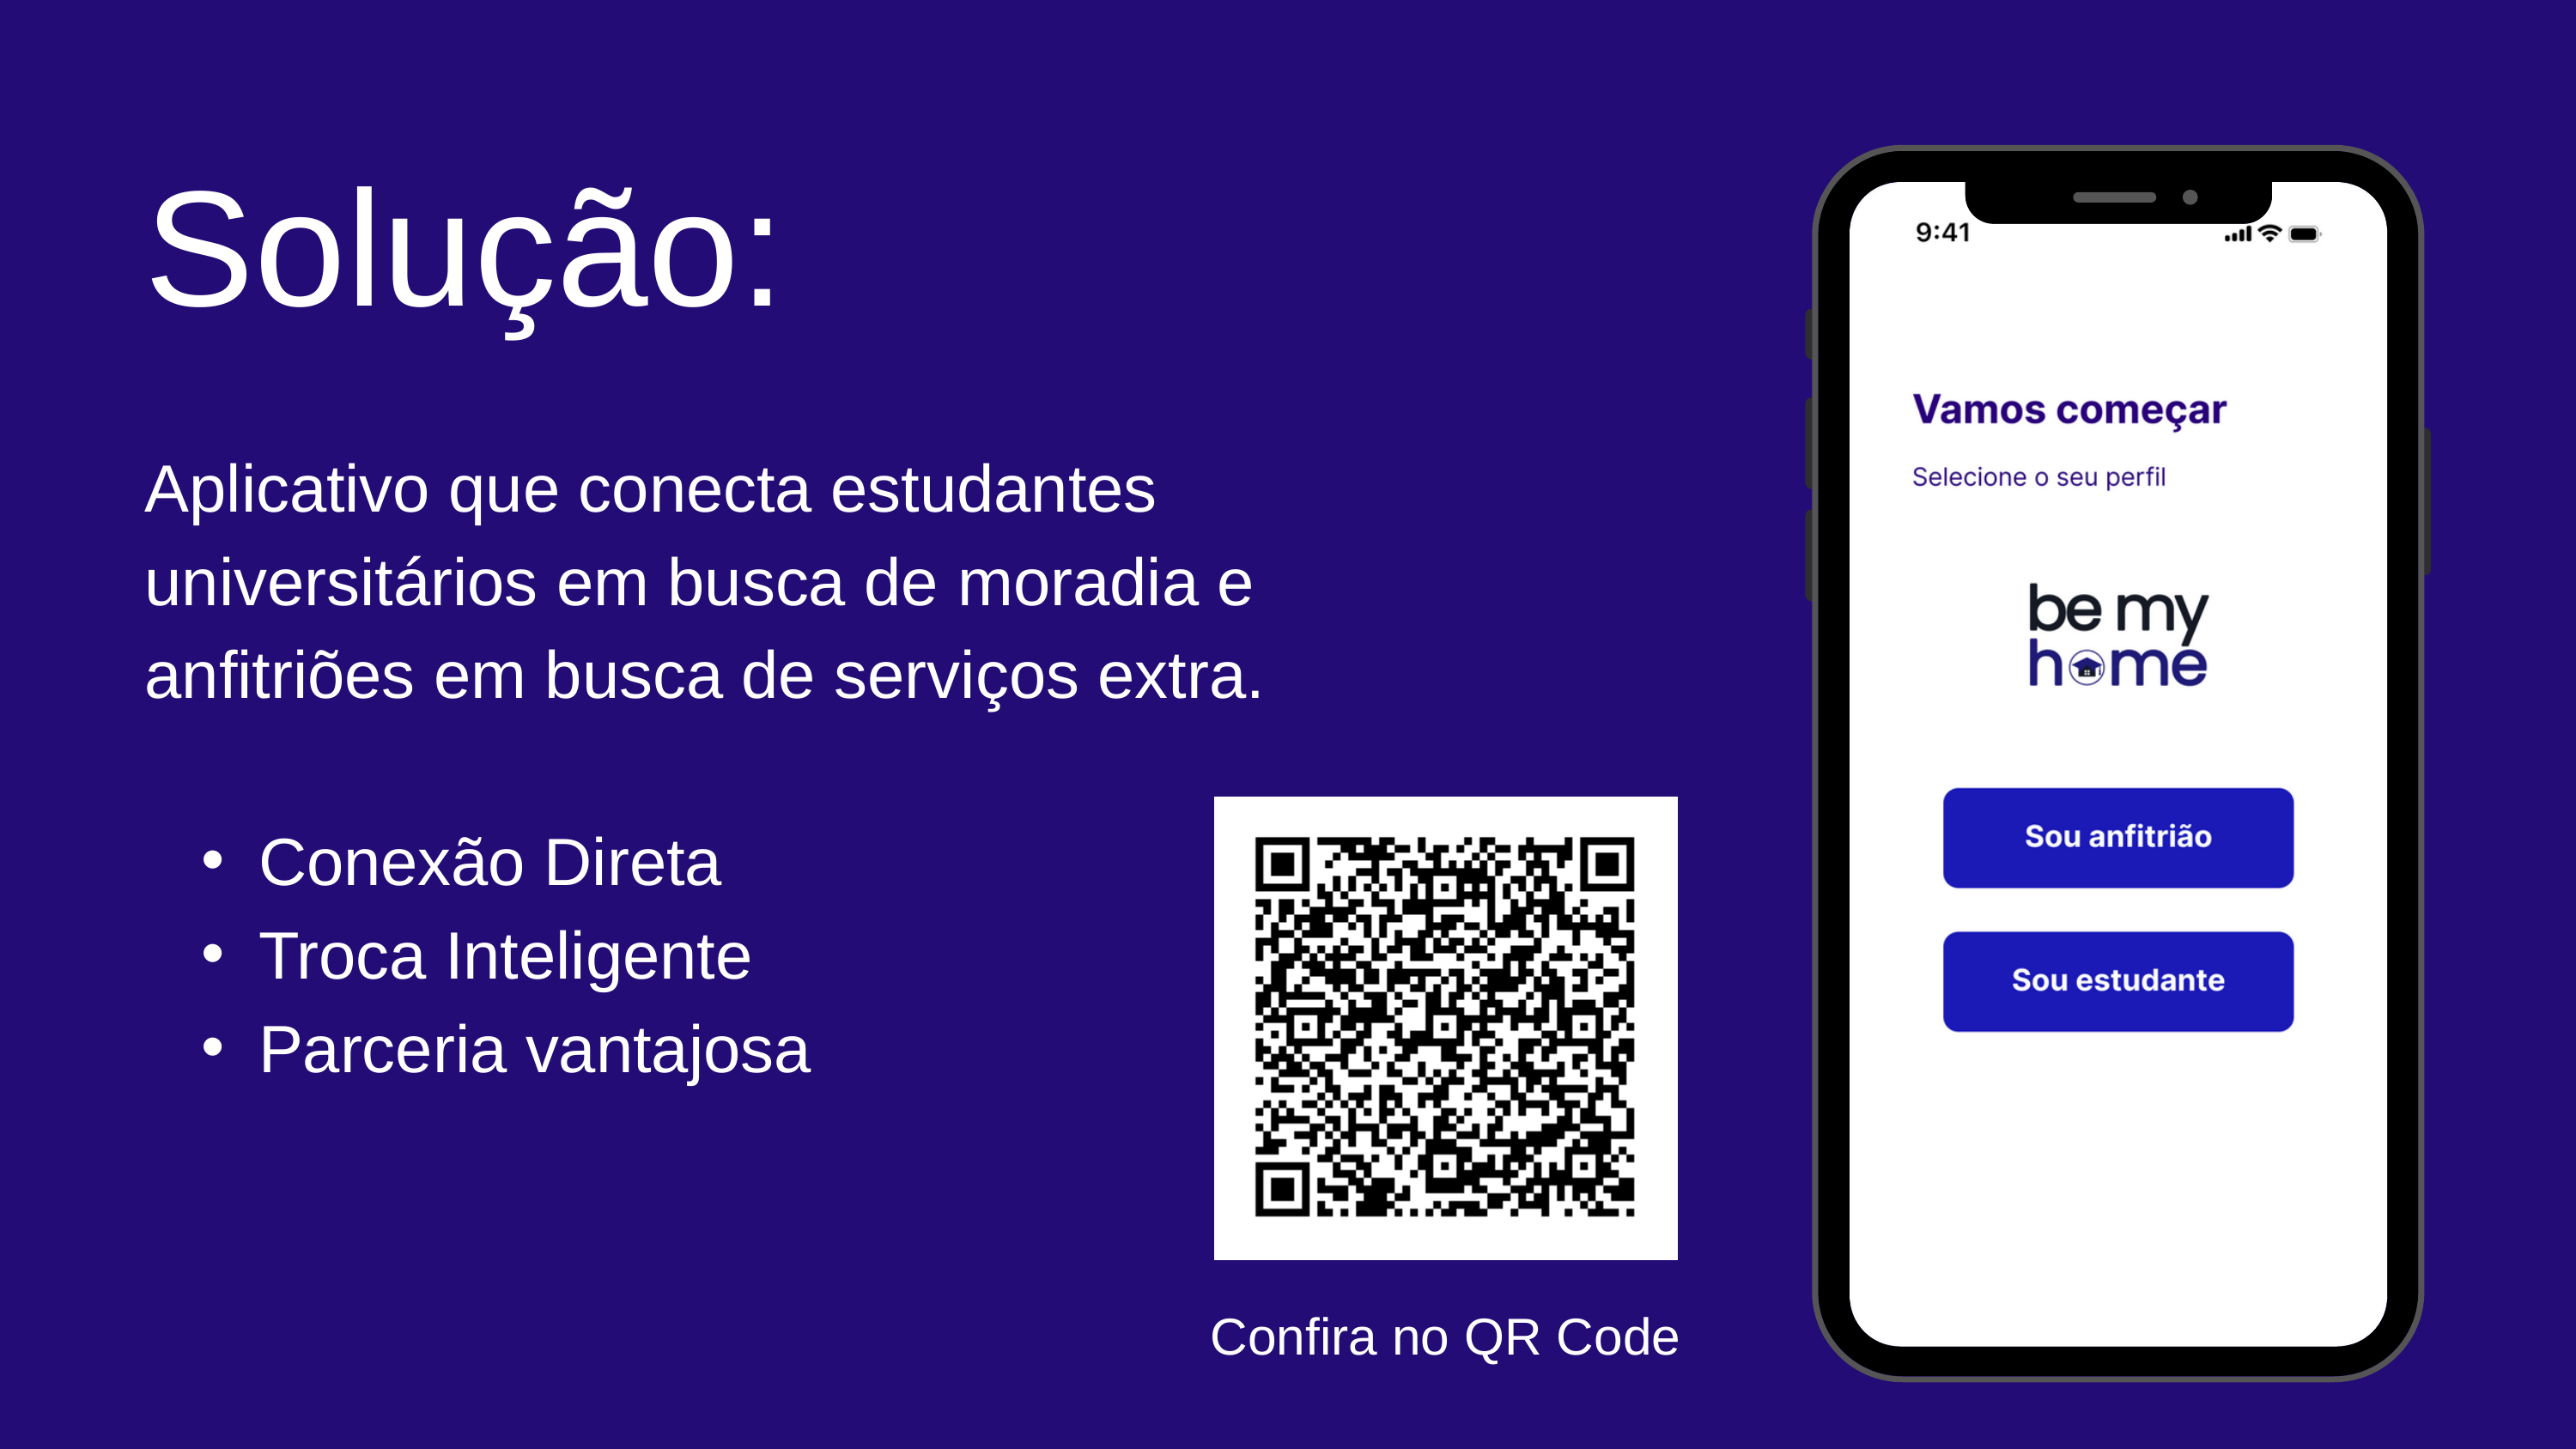

Solução:

Aplicativo que conecta estudantes universitários em busca de moradia e anfitriões em busca de serviços extra.

Conexão Direta
Troca Inteligente
Parceria vantajosa

Confira no QR Code